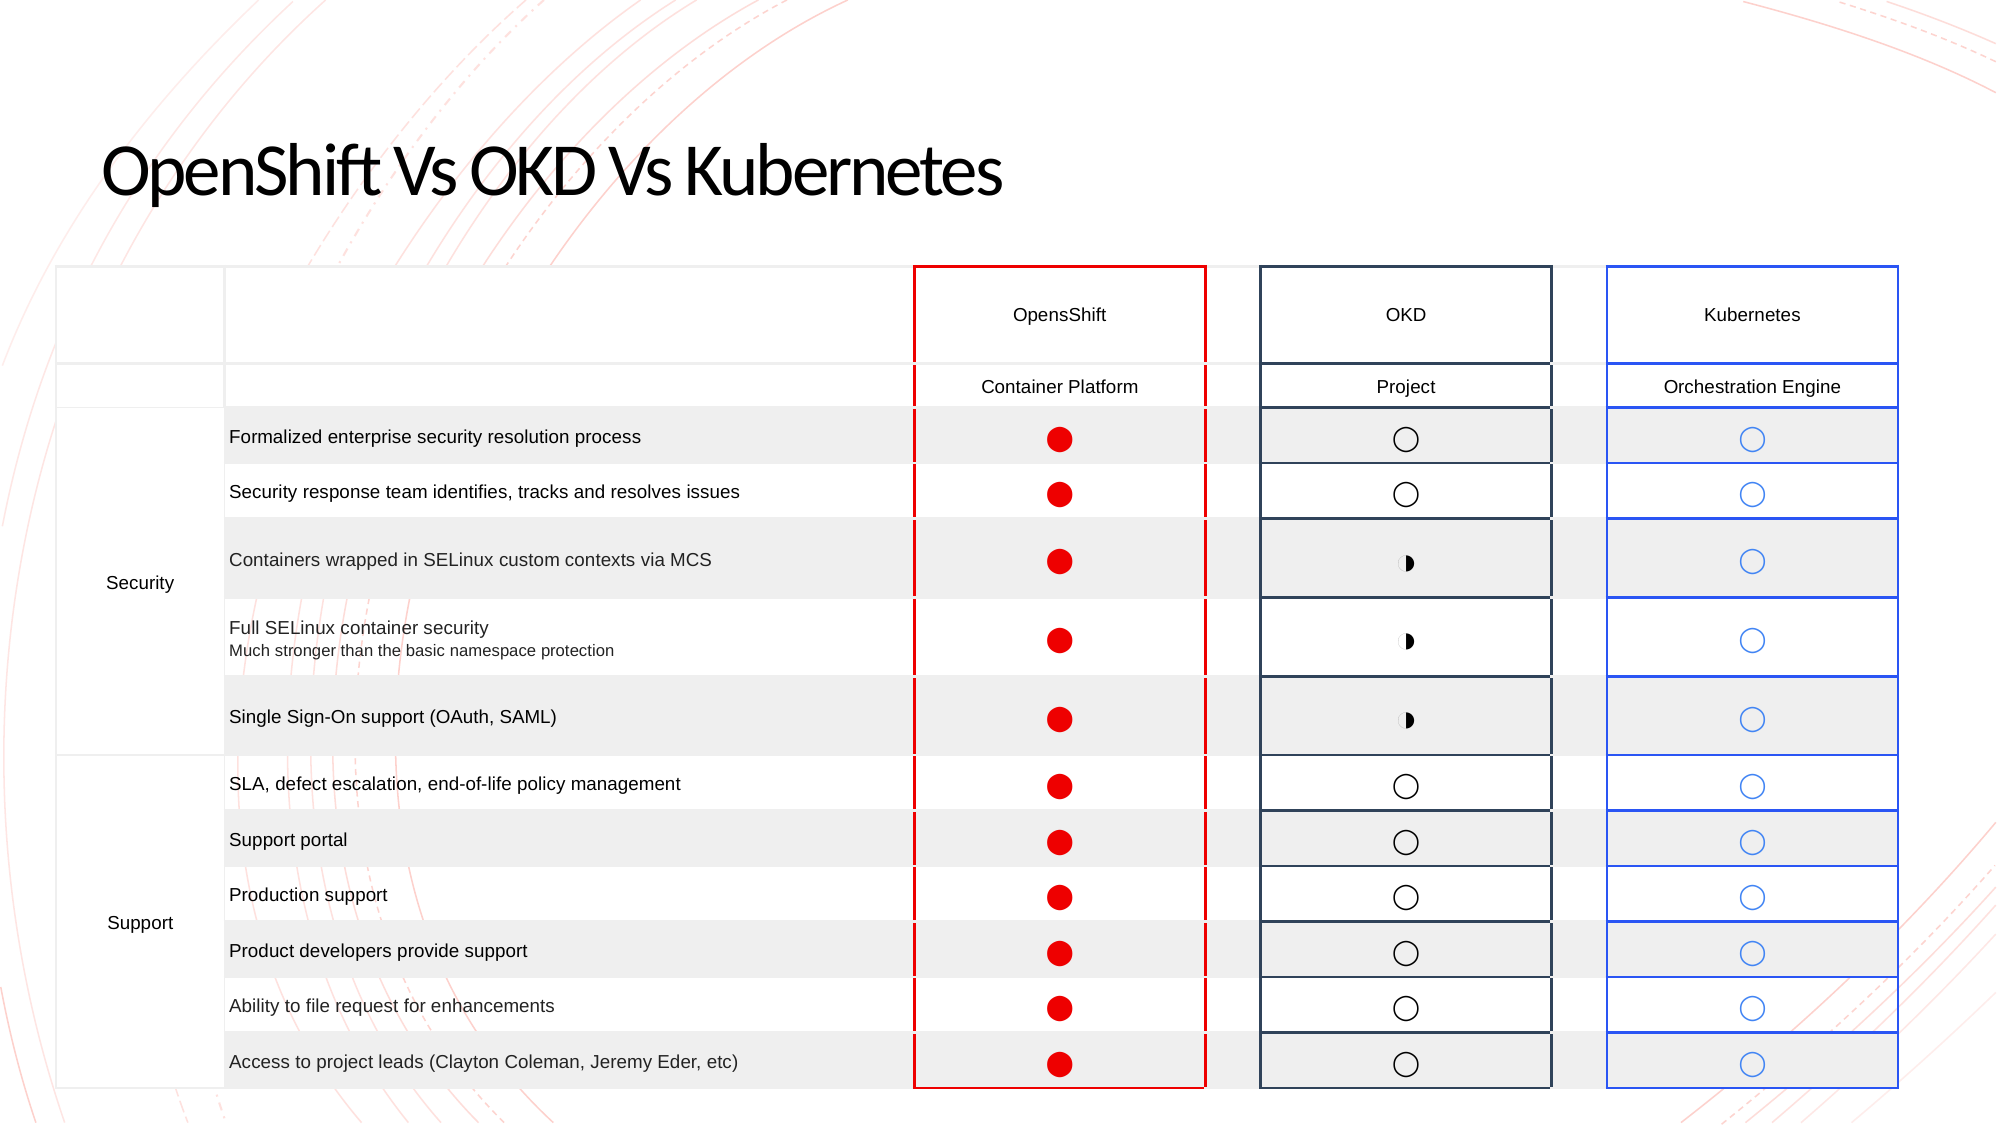

# OpenShift Vs OKD Vs Kubernetes
|  |  | OpensShift |  | OKD |  | Kubernetes |
| --- | --- | --- | --- | --- | --- | --- |
|  |  | Container Platform |  | Project |  | Orchestration Engine |
| Security | Formalized enterprise security resolution process | ⬤ |  | ◯ |  | ◯ |
|  | Security response team identifies, tracks and resolves issues | ⬤ |  | ◯ |  | ◯ |
|  | Containers wrapped in SELinux custom contexts via MCS | ⬤ |  | ◑ |  | ◯ |
|  | Full SELinux container security Much stronger than the basic namespace protection | ⬤ |  | ◑ |  | ◯ |
|  | Single Sign-On support (OAuth, SAML) | ⬤ |  | ◑ |  | ◯ |
| Support | SLA, defect escalation, end-of-life policy management | ⬤ |  | ◯ |  | ◯ |
|  | Support portal | ⬤ |  | ◯ |  | ◯ |
|  | Production support | ⬤ |  | ◯ |  | ◯ |
|  | Product developers provide support | ⬤ |  | ◯ |  | ◯ |
|  | Ability to file request for enhancements | ⬤ |  | ◯ |  | ◯ |
|  | Access to project leads (Clayton Coleman, Jeremy Eder, etc) | ⬤ |  | ◯ |  | ◯ |